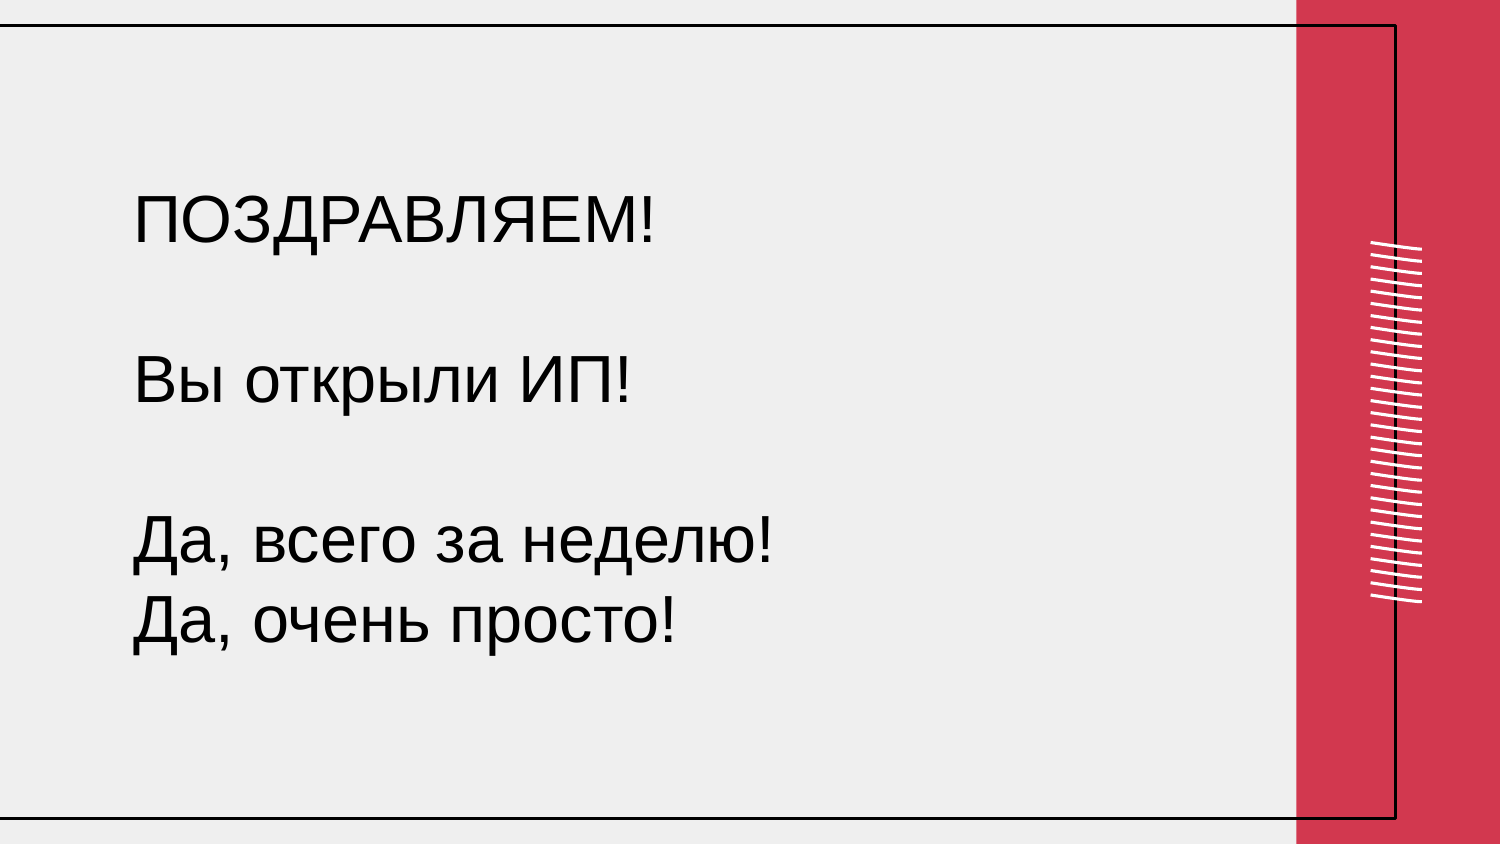

# ПОЗДРАВЛЯЕМ! Вы открыли ИП! Да, всего за неделю!
Да, очень просто!